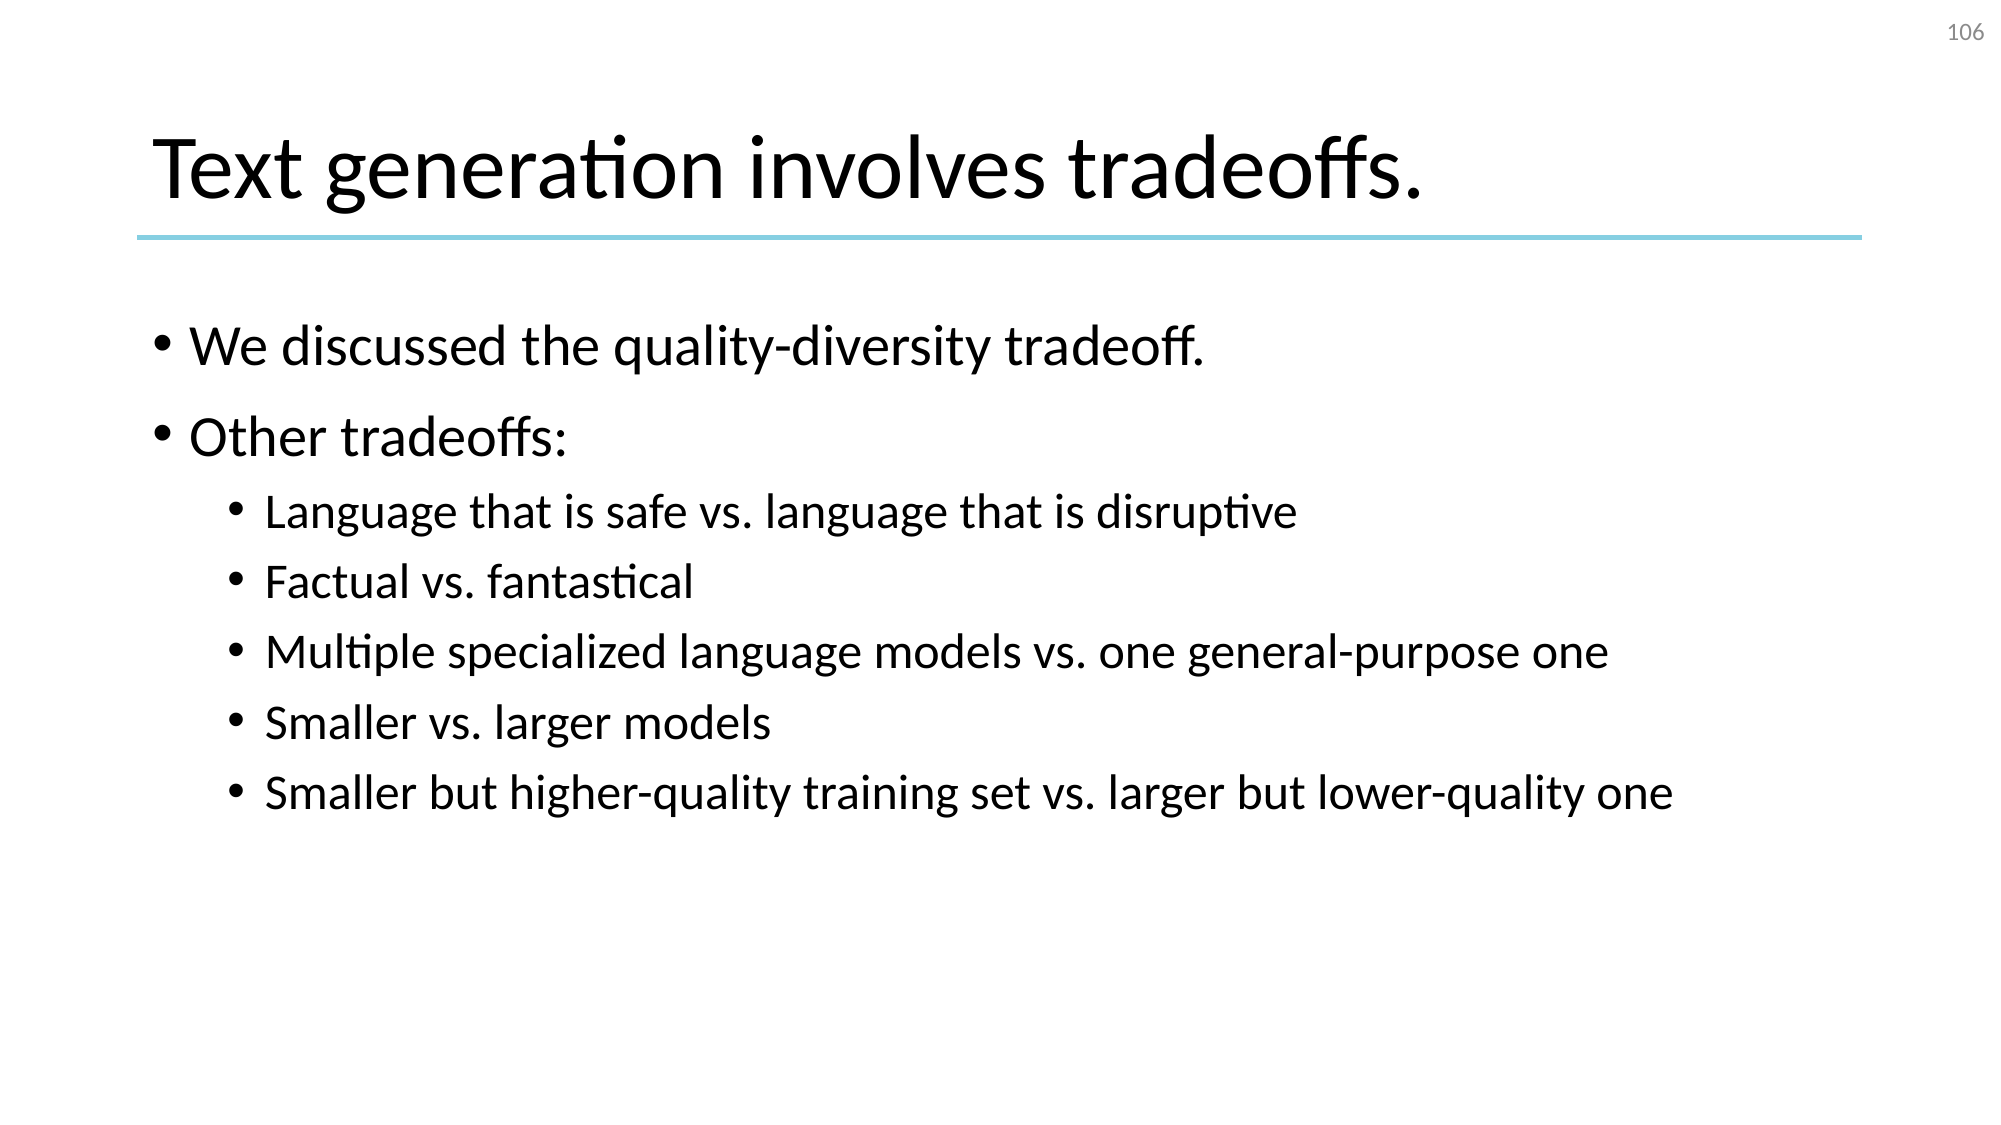

106
# Text generation involves tradeoffs.
We discussed the quality-diversity tradeoff.
Other tradeoffs:
Language that is safe vs. language that is disruptive
Factual vs. fantastical
Multiple specialized language models vs. one general-purpose one
Smaller vs. larger models
Smaller but higher-quality training set vs. larger but lower-quality one